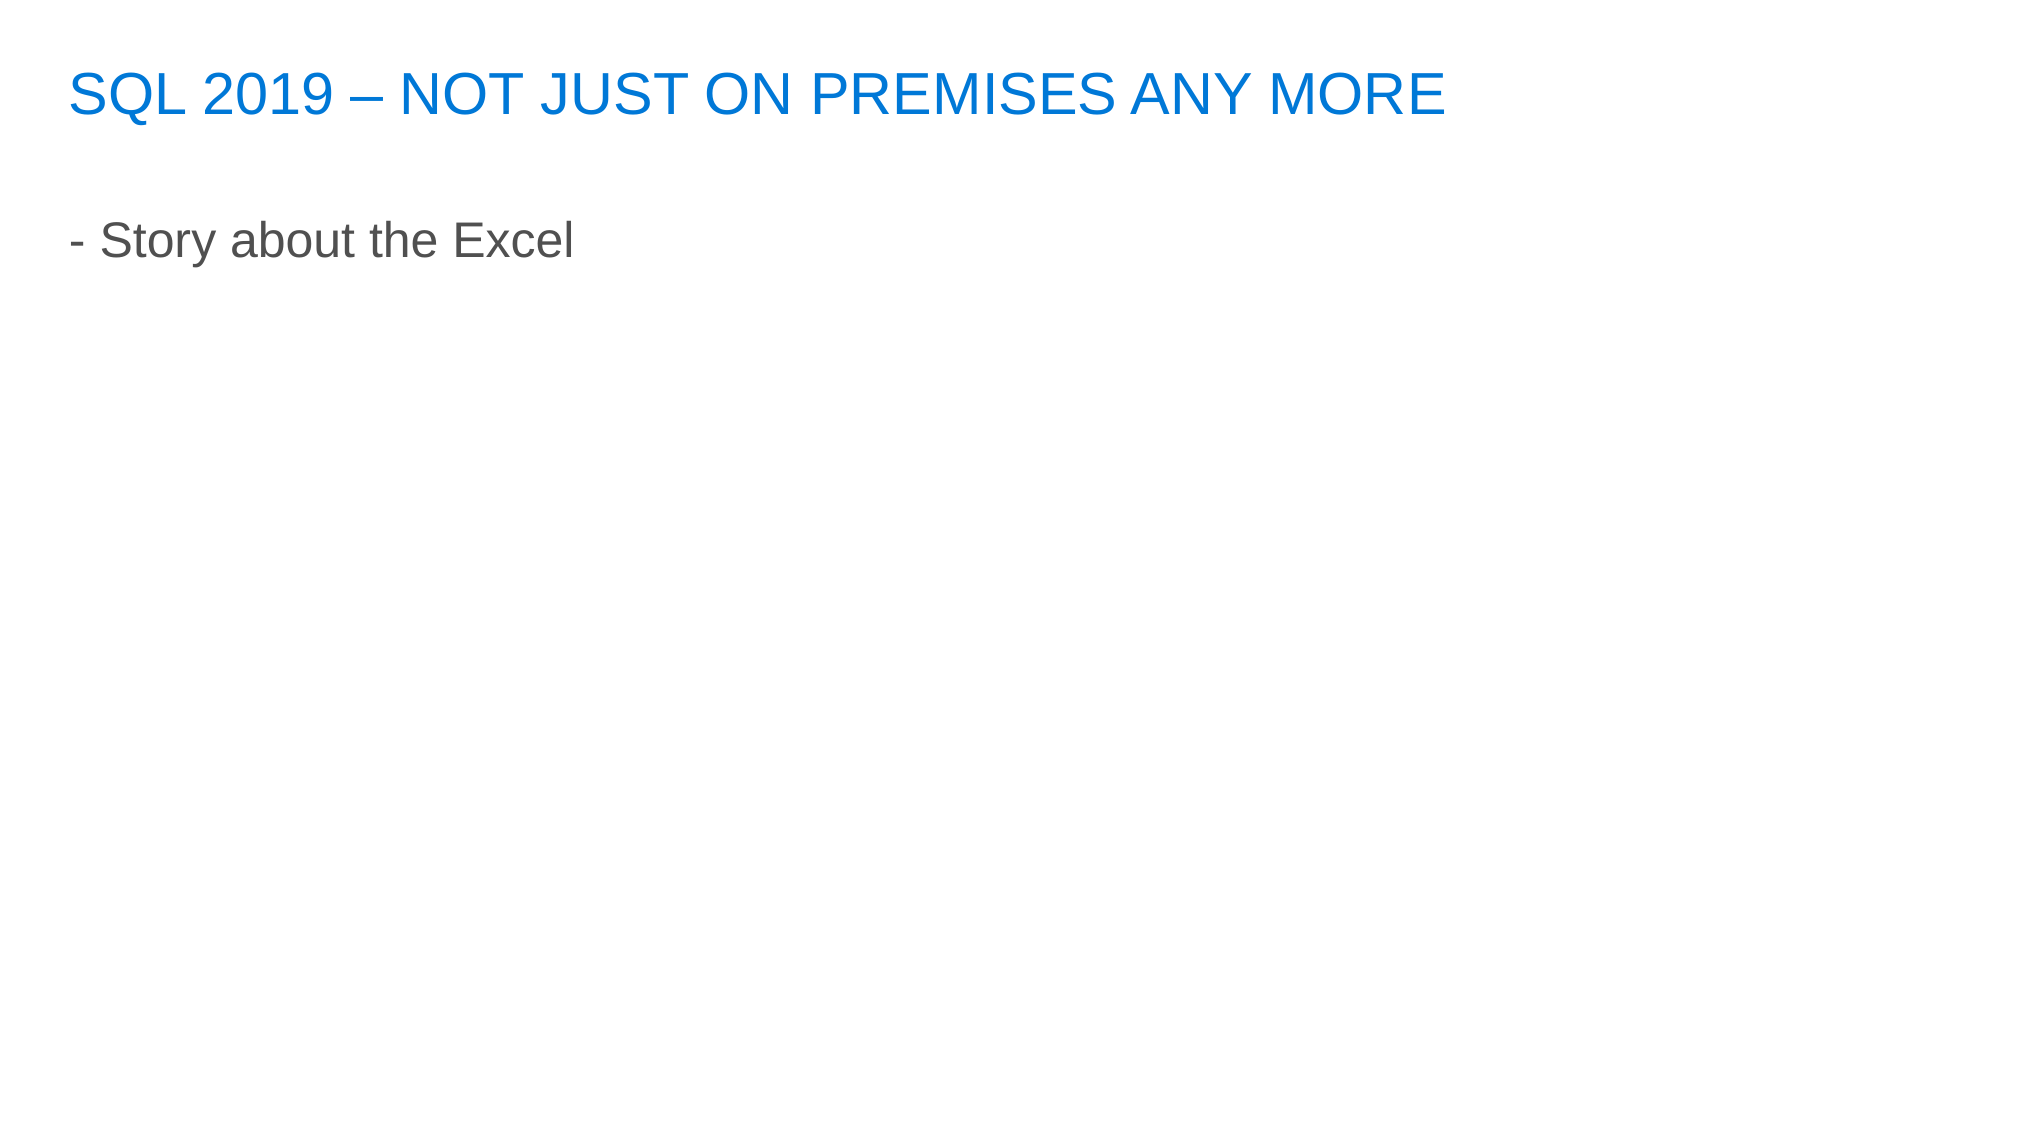

# SQL 2019 – Not just on premises any more
- Story about the Excel